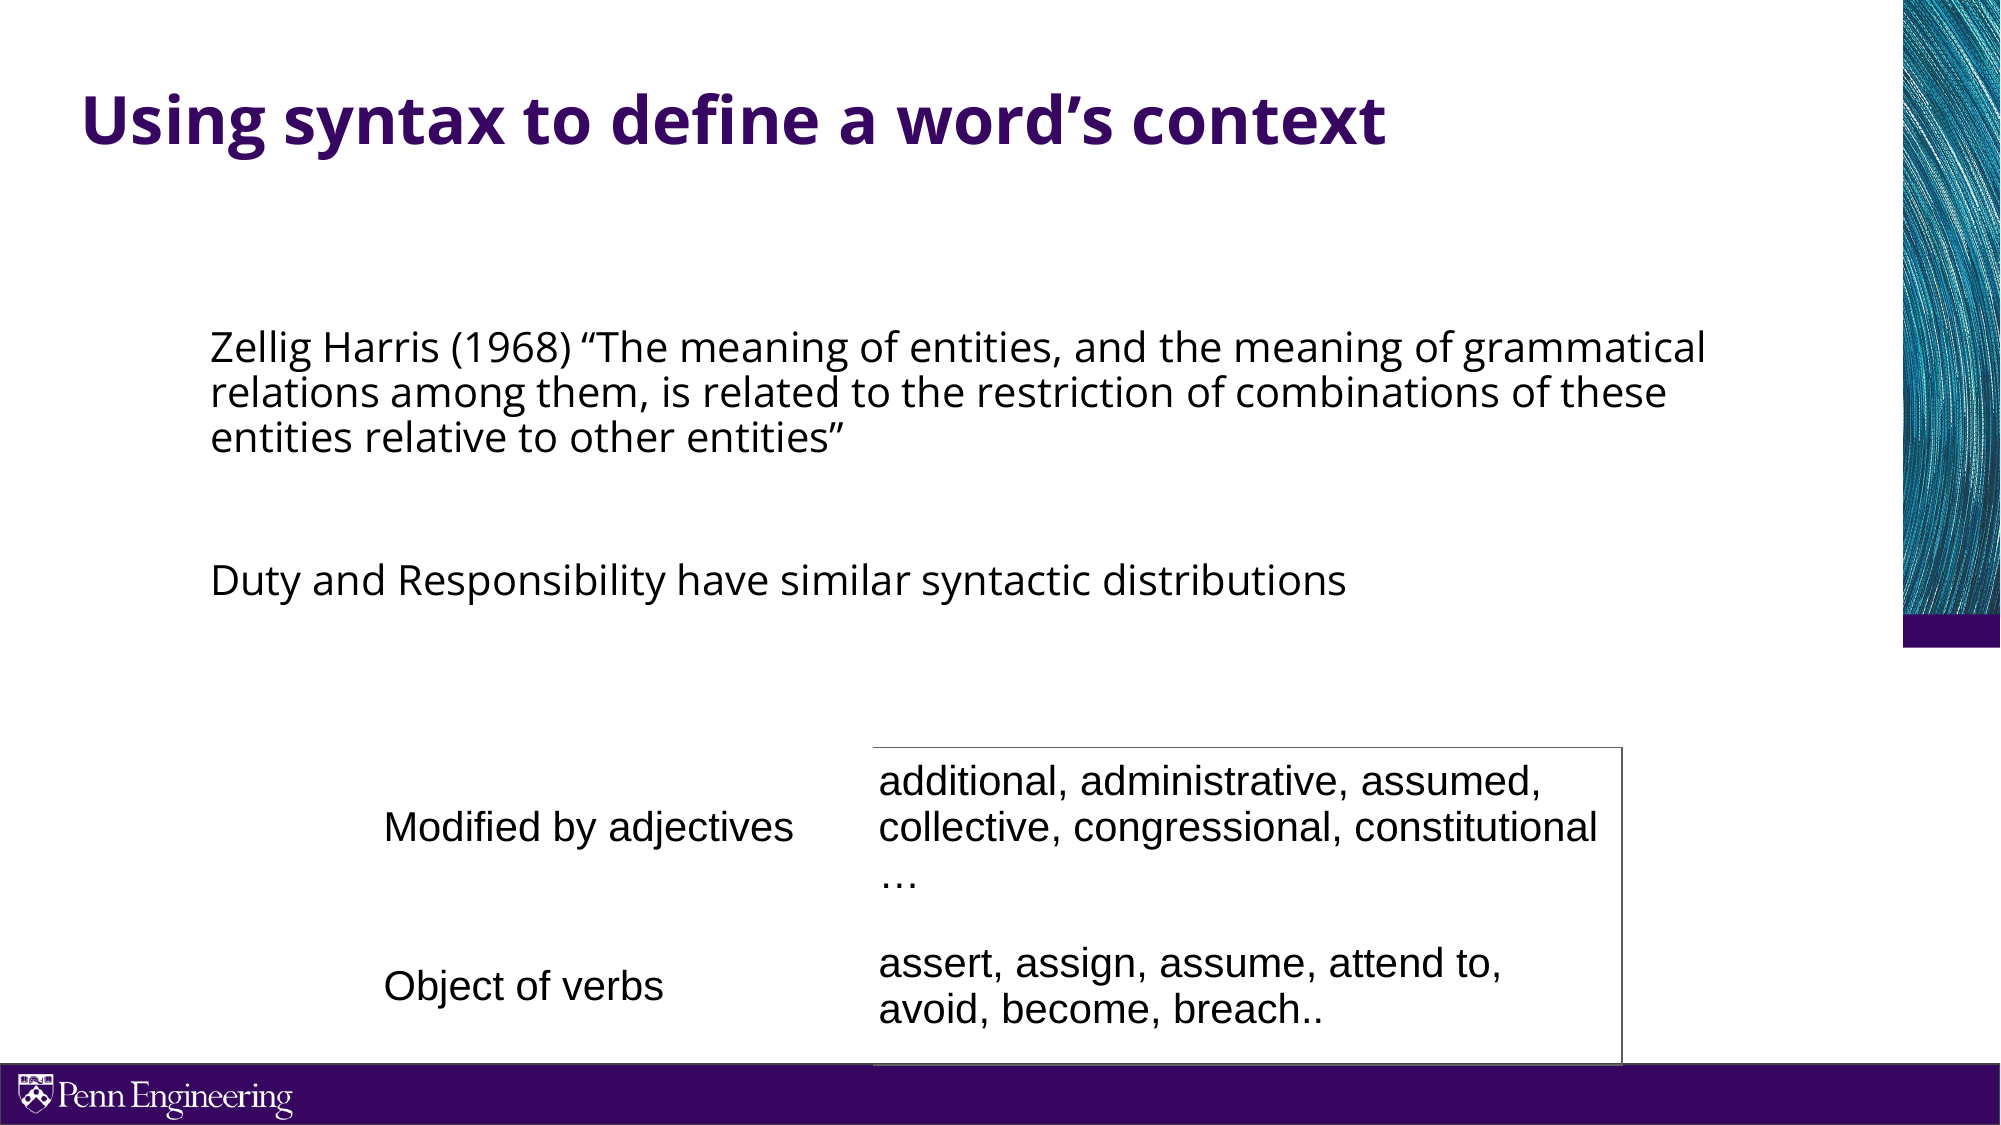

# Using syntax to define a word’s context
Zellig Harris (1968) “The meaning of entities, and the meaning of grammatical relations among them, is related to the restriction of combinations of these entities relative to other entities”

Duty and Responsibility have similar syntactic distributions

| Modified by adjectives | additional, administrative, assumed, collective, congressional, constitutional … |
| --- | --- |
| Object of verbs | assert, assign, assume, attend to, avoid, become, breach.. |